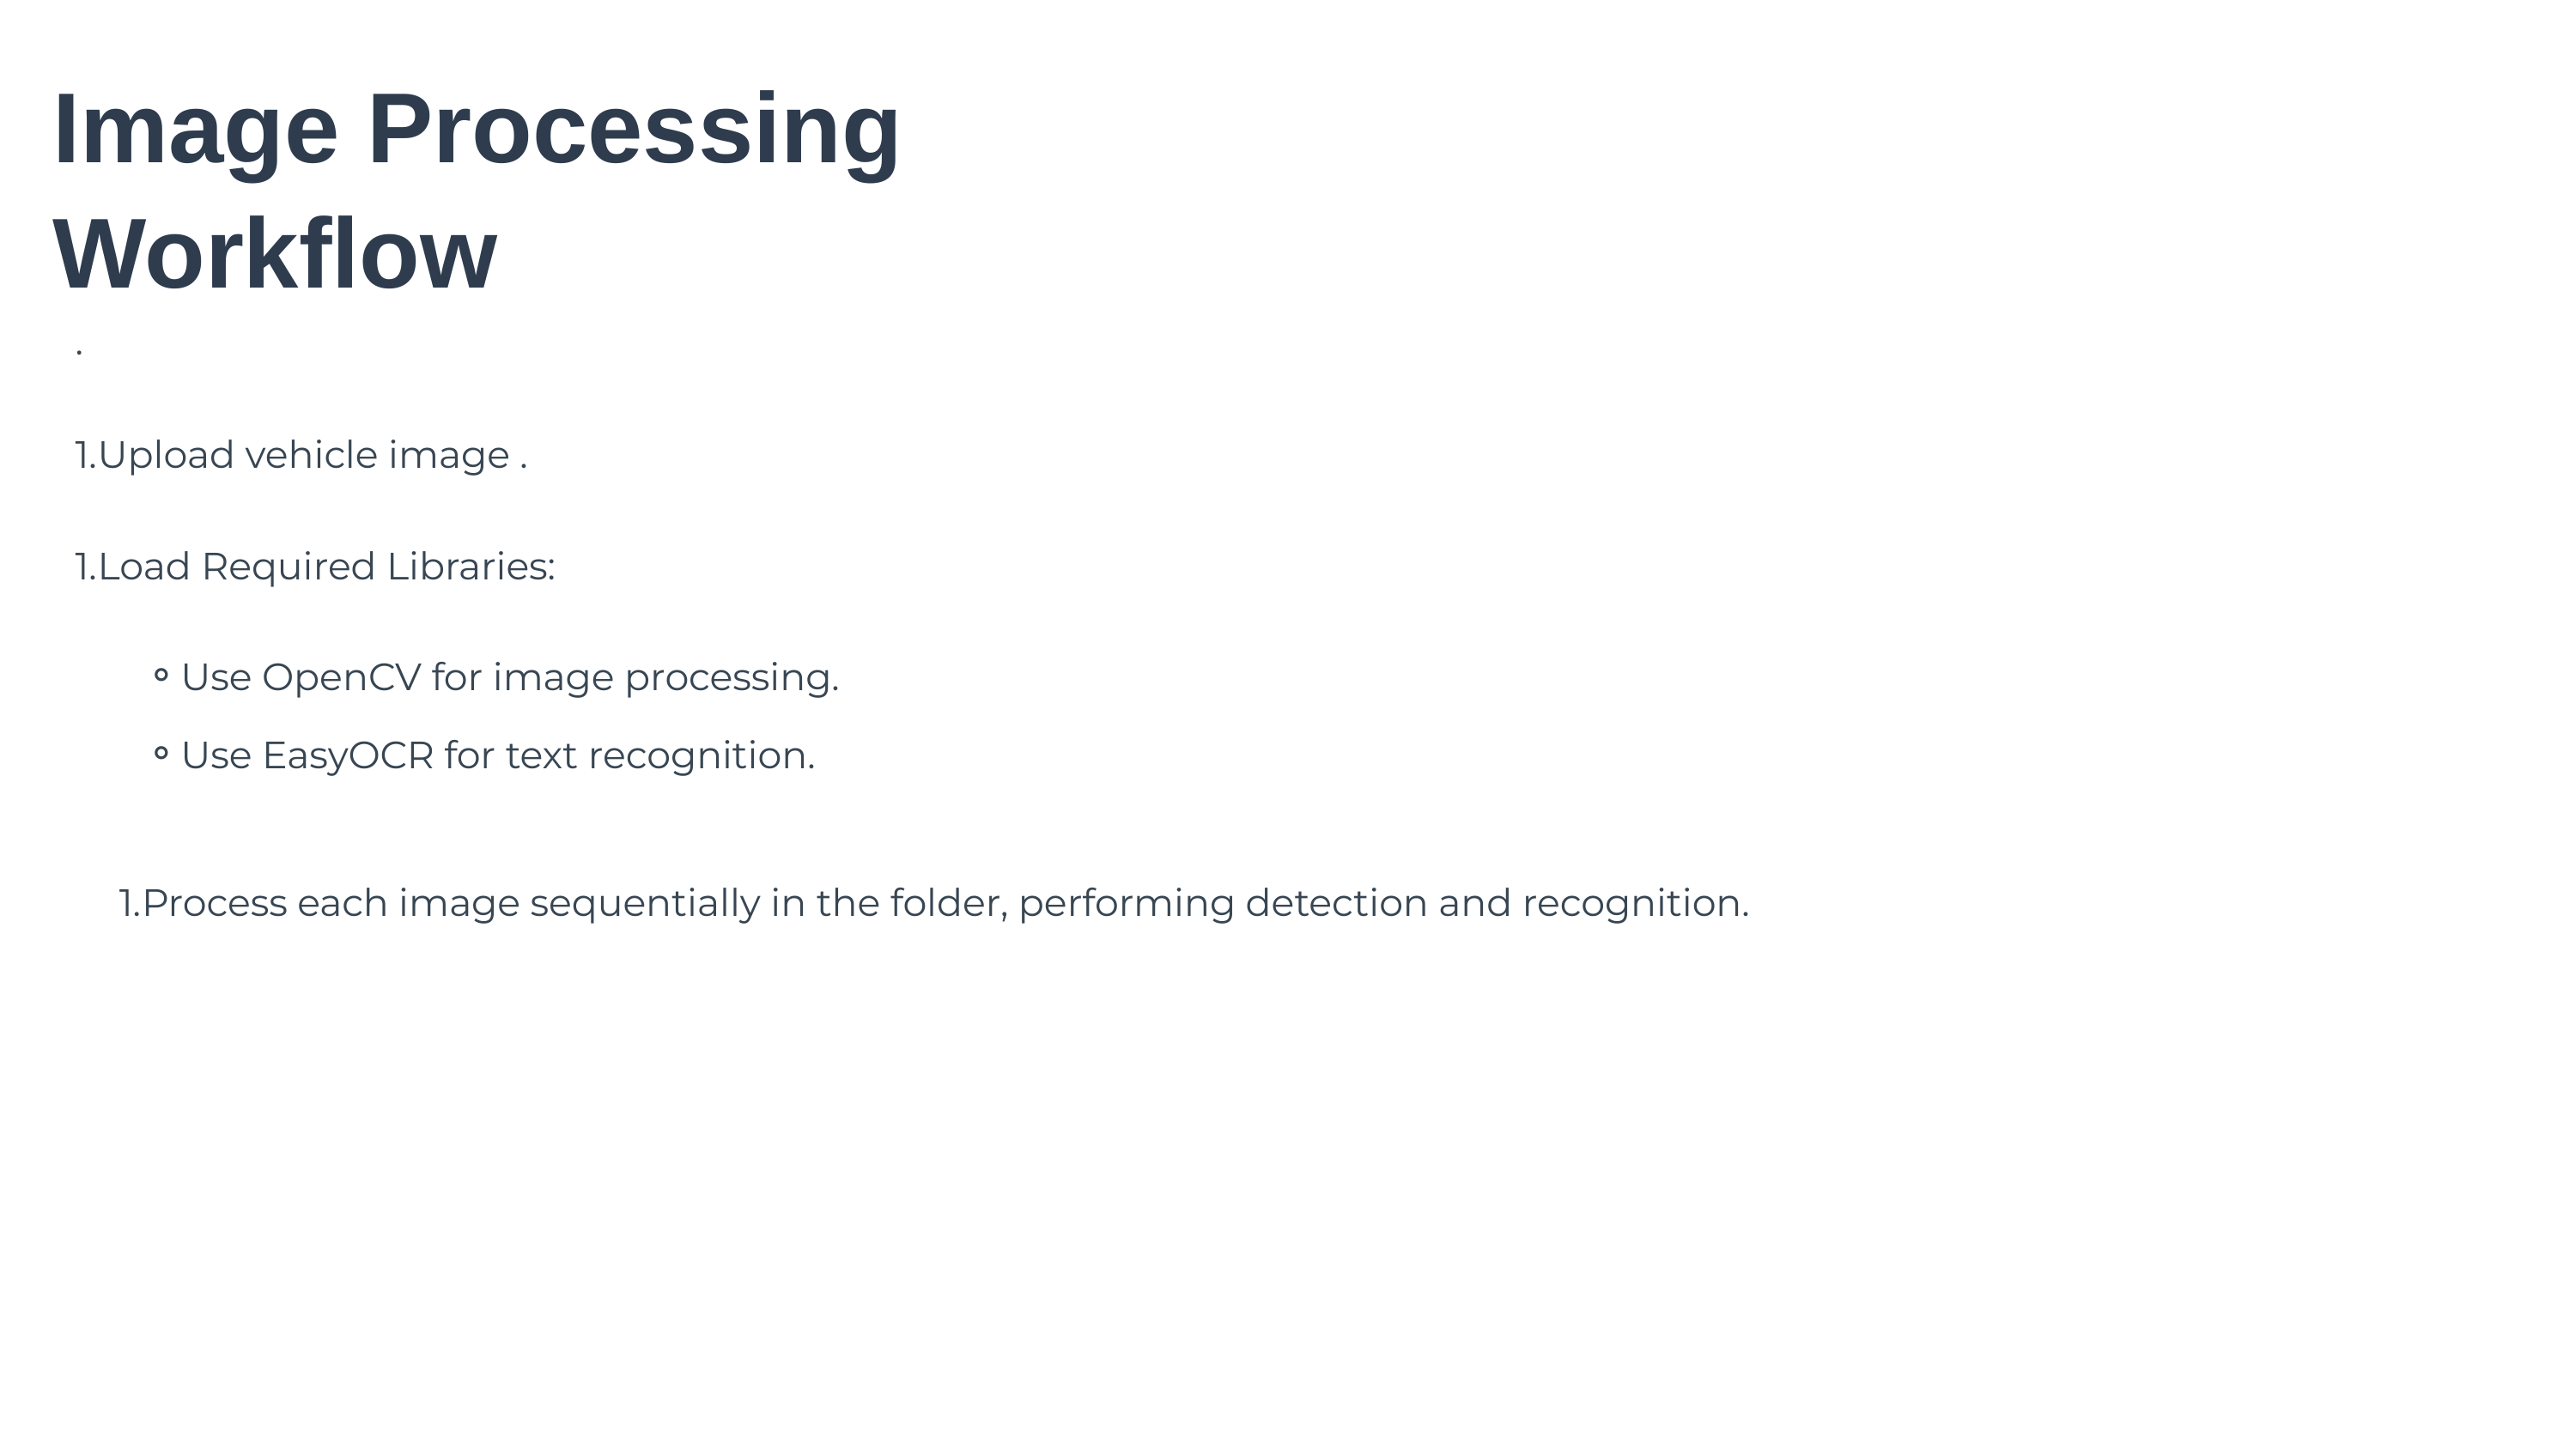

Image Processing Workflow

.

Upload vehicle image .

Load Required Libraries:

Use OpenCV for image processing.

Use EasyOCR for text recognition.

Process each image sequentially in the folder, performing detection and recognition.